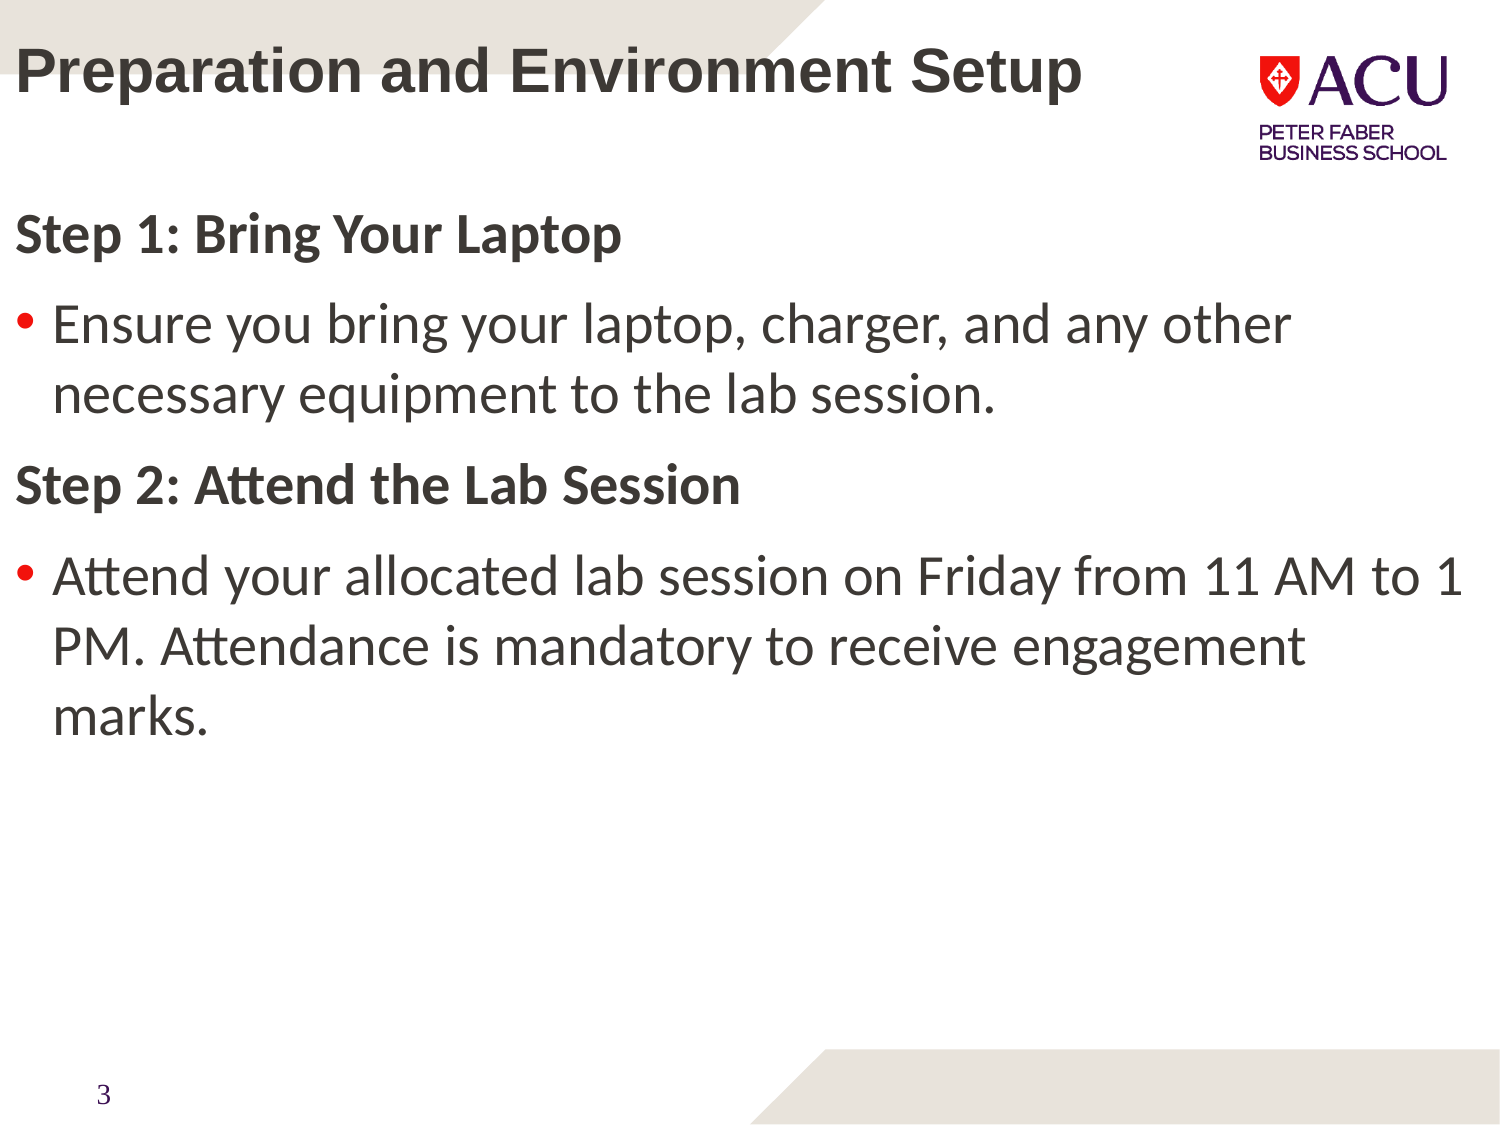

# Preparation and Environment Setup
Step 1: Bring Your Laptop
Ensure you bring your laptop, charger, and any other necessary equipment to the lab session.
Step 2: Attend the Lab Session
Attend your allocated lab session on Friday from 11 AM to 1 PM. Attendance is mandatory to receive engagement marks.
3